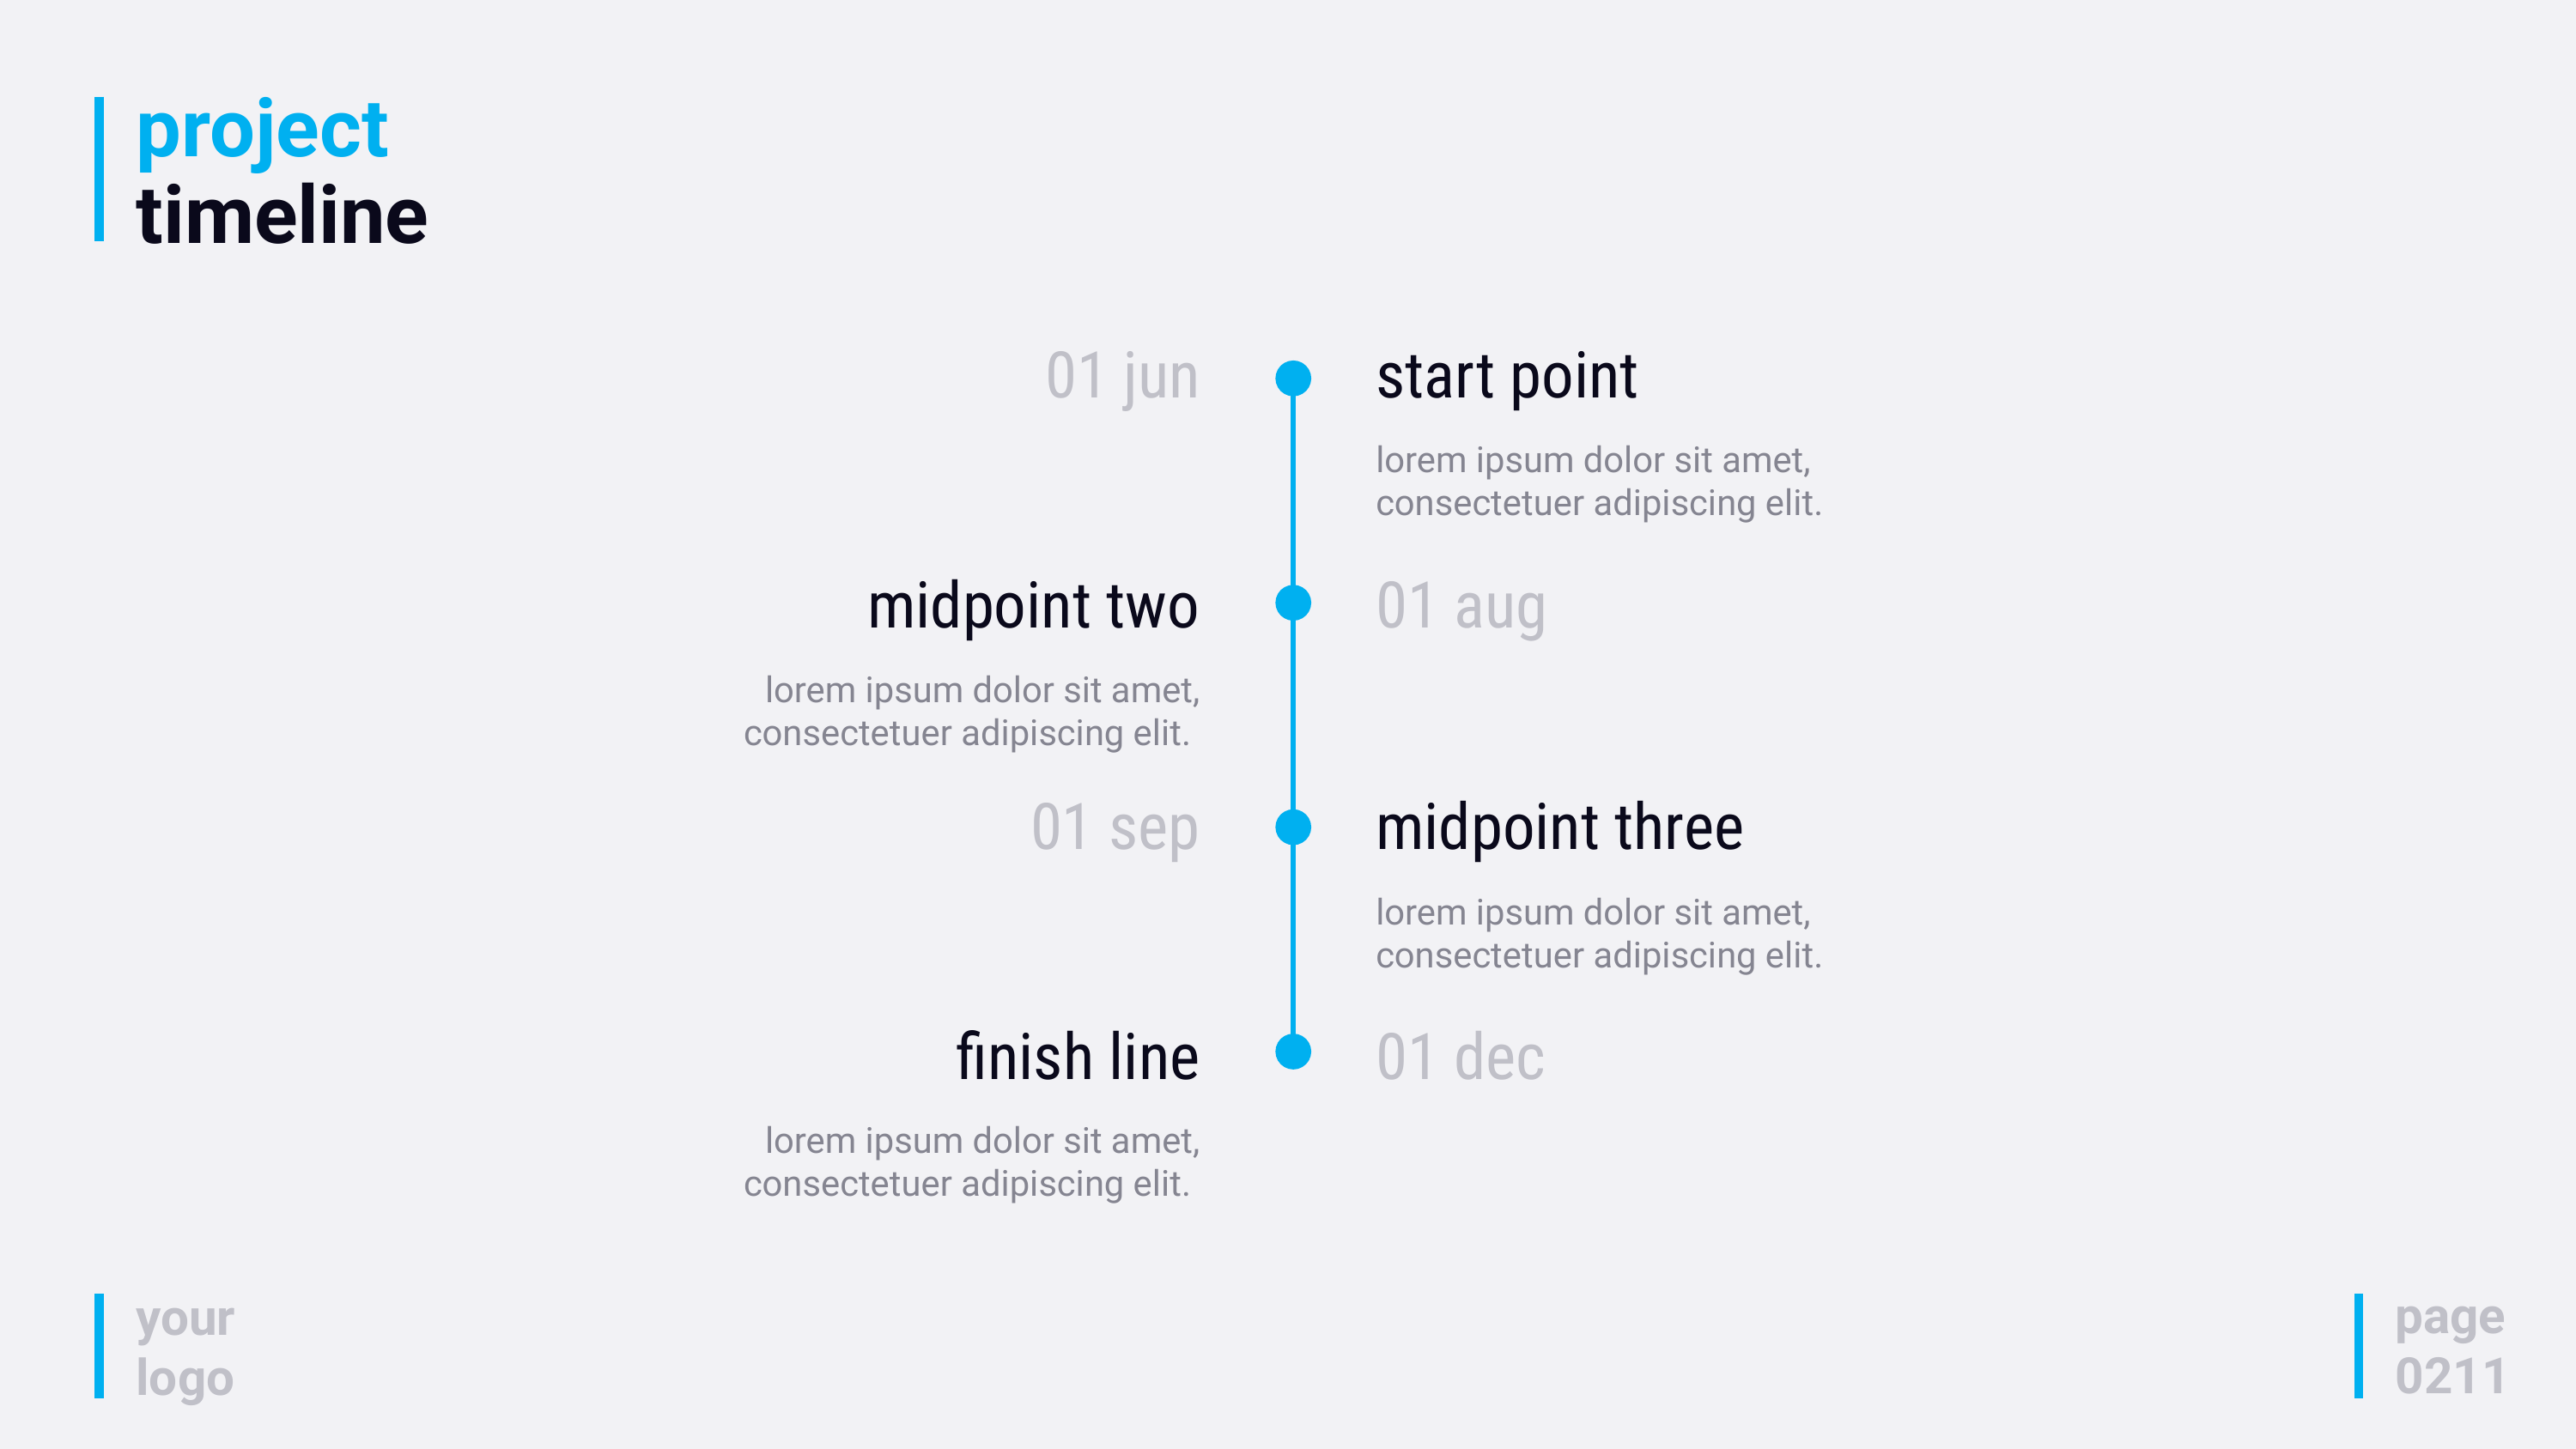

# project timeline
01 jun
start point
lorem ipsum dolor sit amet, consectetuer adipiscing elit.

midpoint two
01 aug
lorem ipsum dolor sit amet, consectetuer adipiscing elit.
01 sep
midpoint three
lorem ipsum dolor sit amet, consectetuer adipiscing elit.
finish line
01 dec
lorem ipsum dolor sit amet, consectetuer adipiscing elit.
page
0211